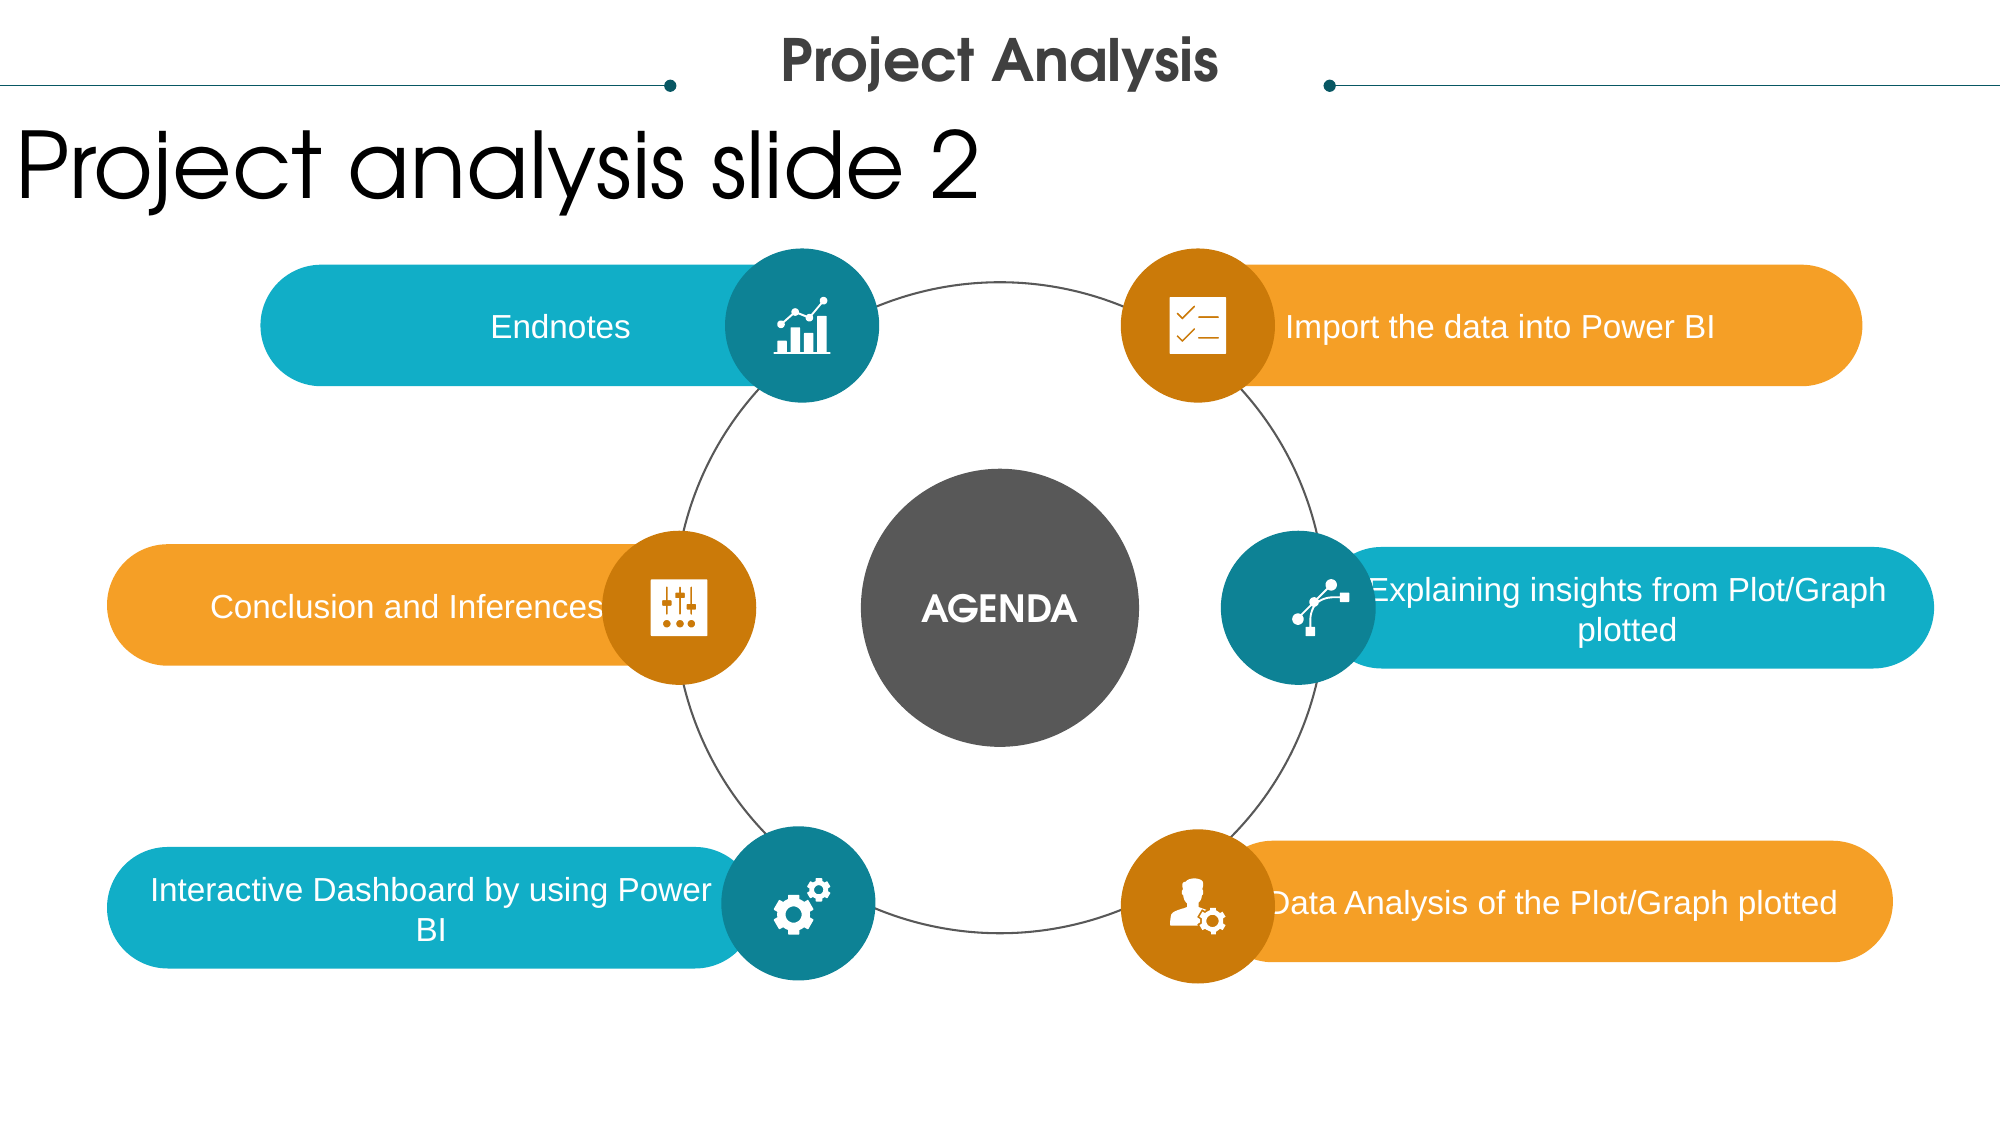

Project Analysis
Project analysis slide 2

Endnotes
Import the data into Power BI

AGENDA

Conclusion and Inferences
Explaining insights from Plot/Graph plotted

Data Analysis of the Plot/Graph plotted

Interactive Dashboard by using Power BI